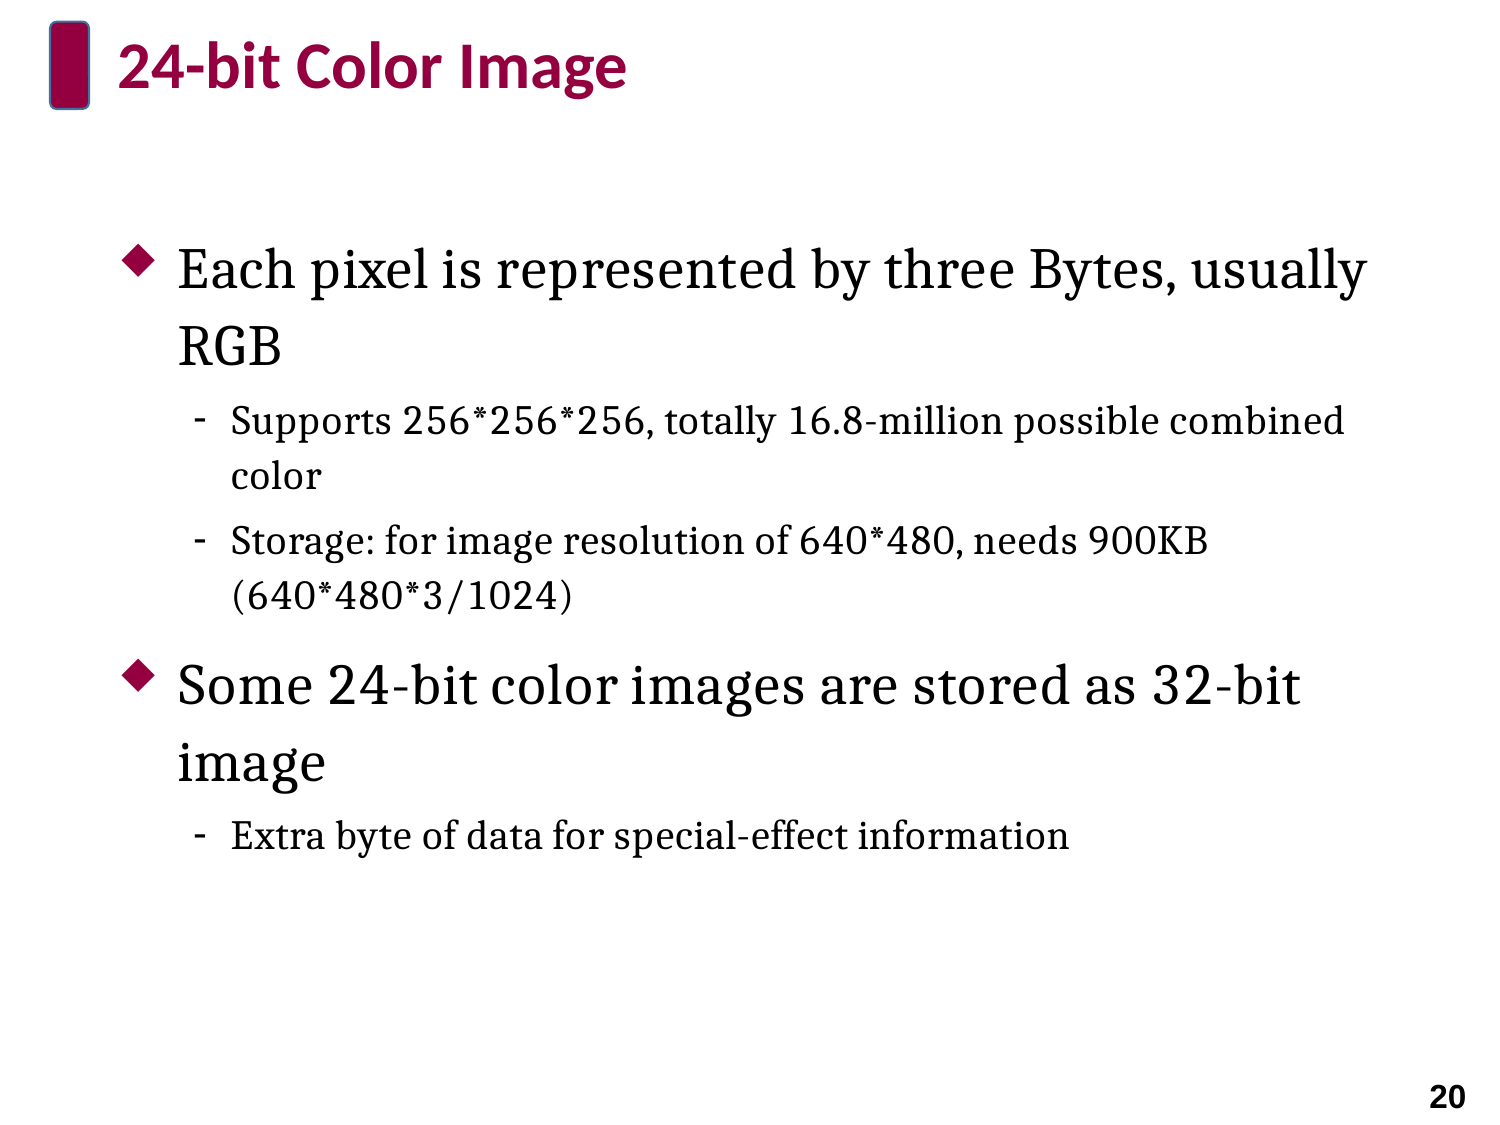

# 24-bit Color Image
Each pixel is represented by three Bytes, usually RGB
Supports 256*256*256, totally 16.8-million possible combined color
Storage: for image resolution of 640*480, needs 900KB (640*480*3/1024)
Some 24-bit color images are stored as 32-bit image
Extra byte of data for special-effect information
20